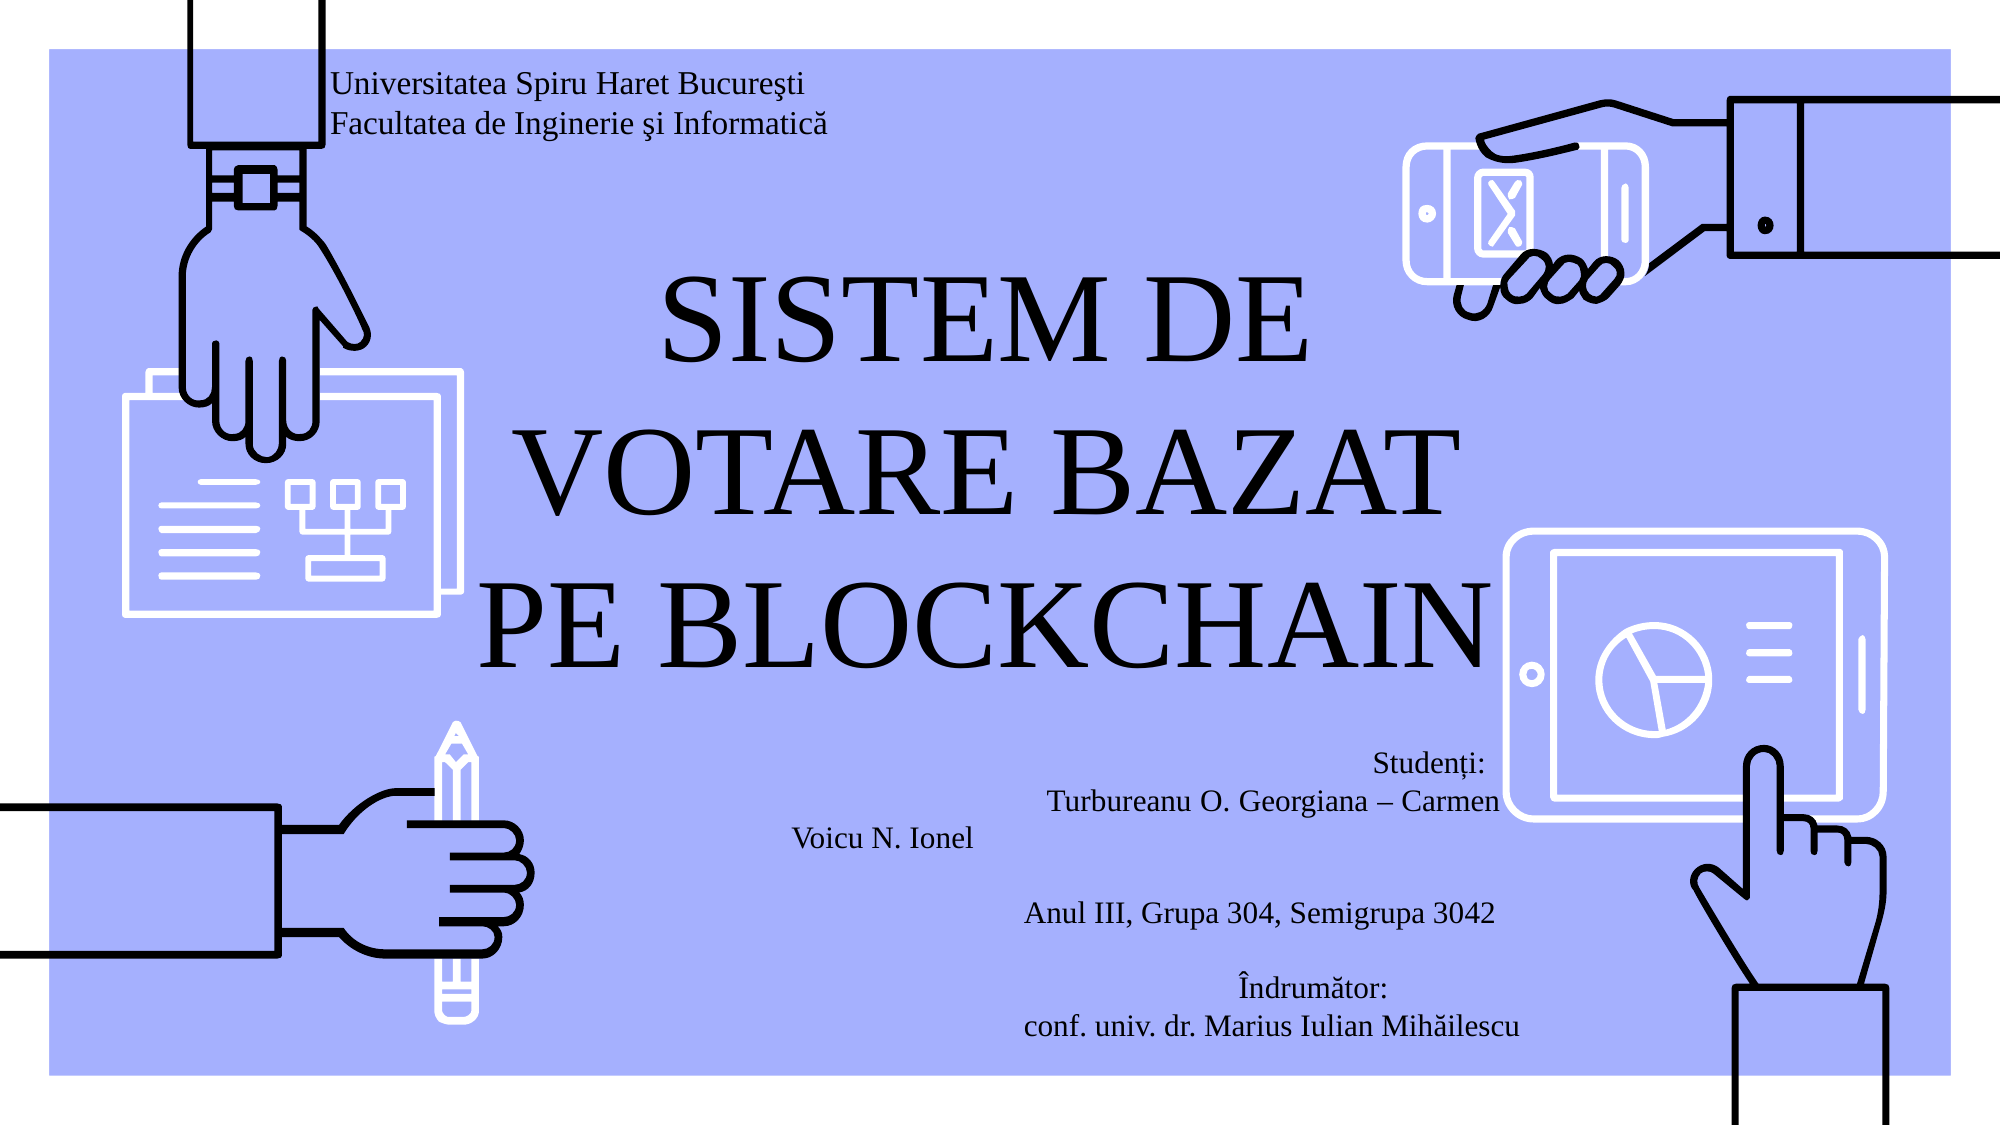

Universitatea Spiru Haret Bucureşti Facultatea de Inginerie şi Informatică
# SISTEM DE VOTARE BAZAT PE BLOCKCHAIN
                                                                           Studenți:
                              Turbureanu O. Georgiana – Carmen	               	     Voicu N. Ionel

                              Anul III, Grupa 304, Semigrupa 3042
                                                                                                                       		                   Îndrumător:
                              conf. univ. dr. Marius Iulian Mihăilescu